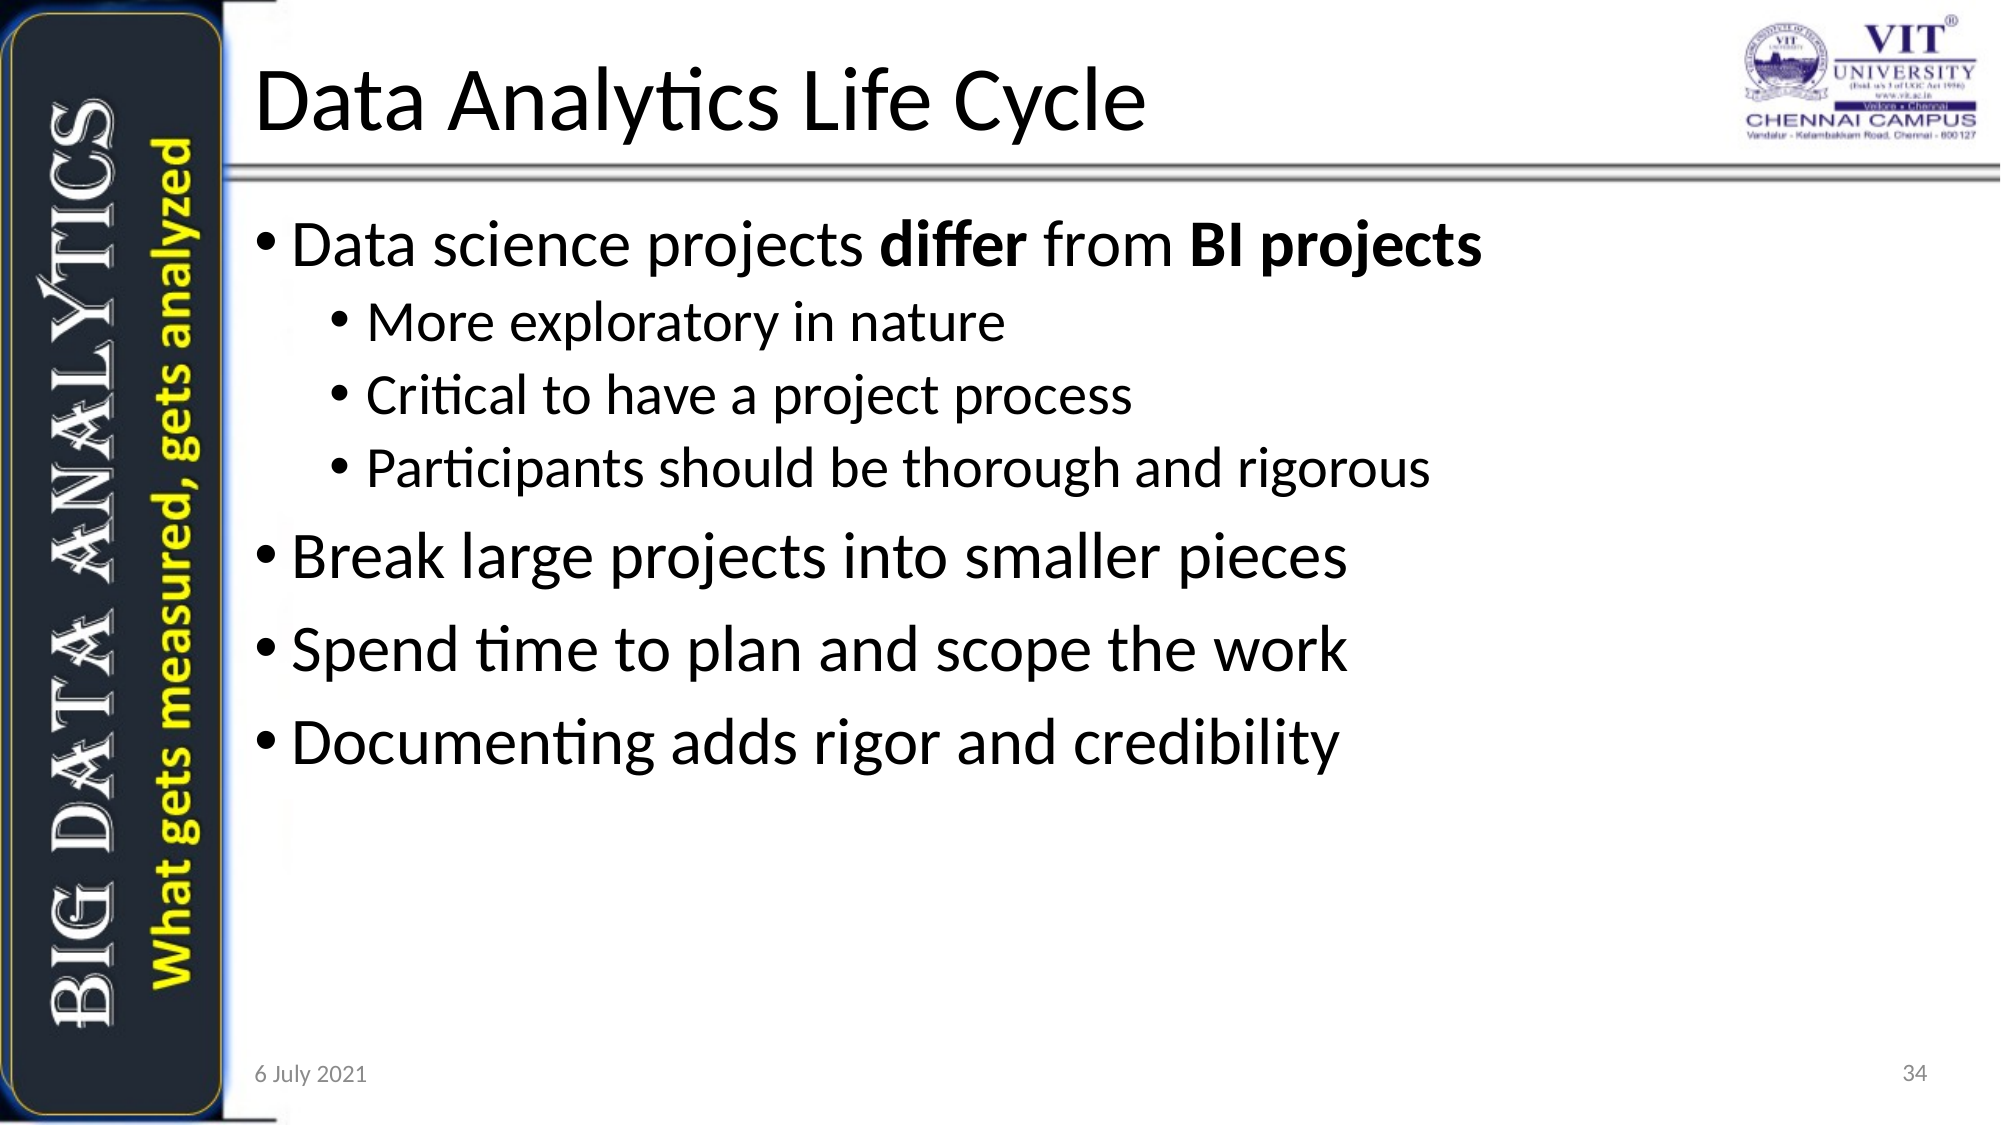

# Data Analytics Life Cycle
Data science projects differ from BI projects
More exploratory in nature
Critical to have a project process
Participants should be thorough and rigorous
Break large projects into smaller pieces
Spend time to plan and scope the work
Documenting adds rigor and credibility

34
6 July 2021